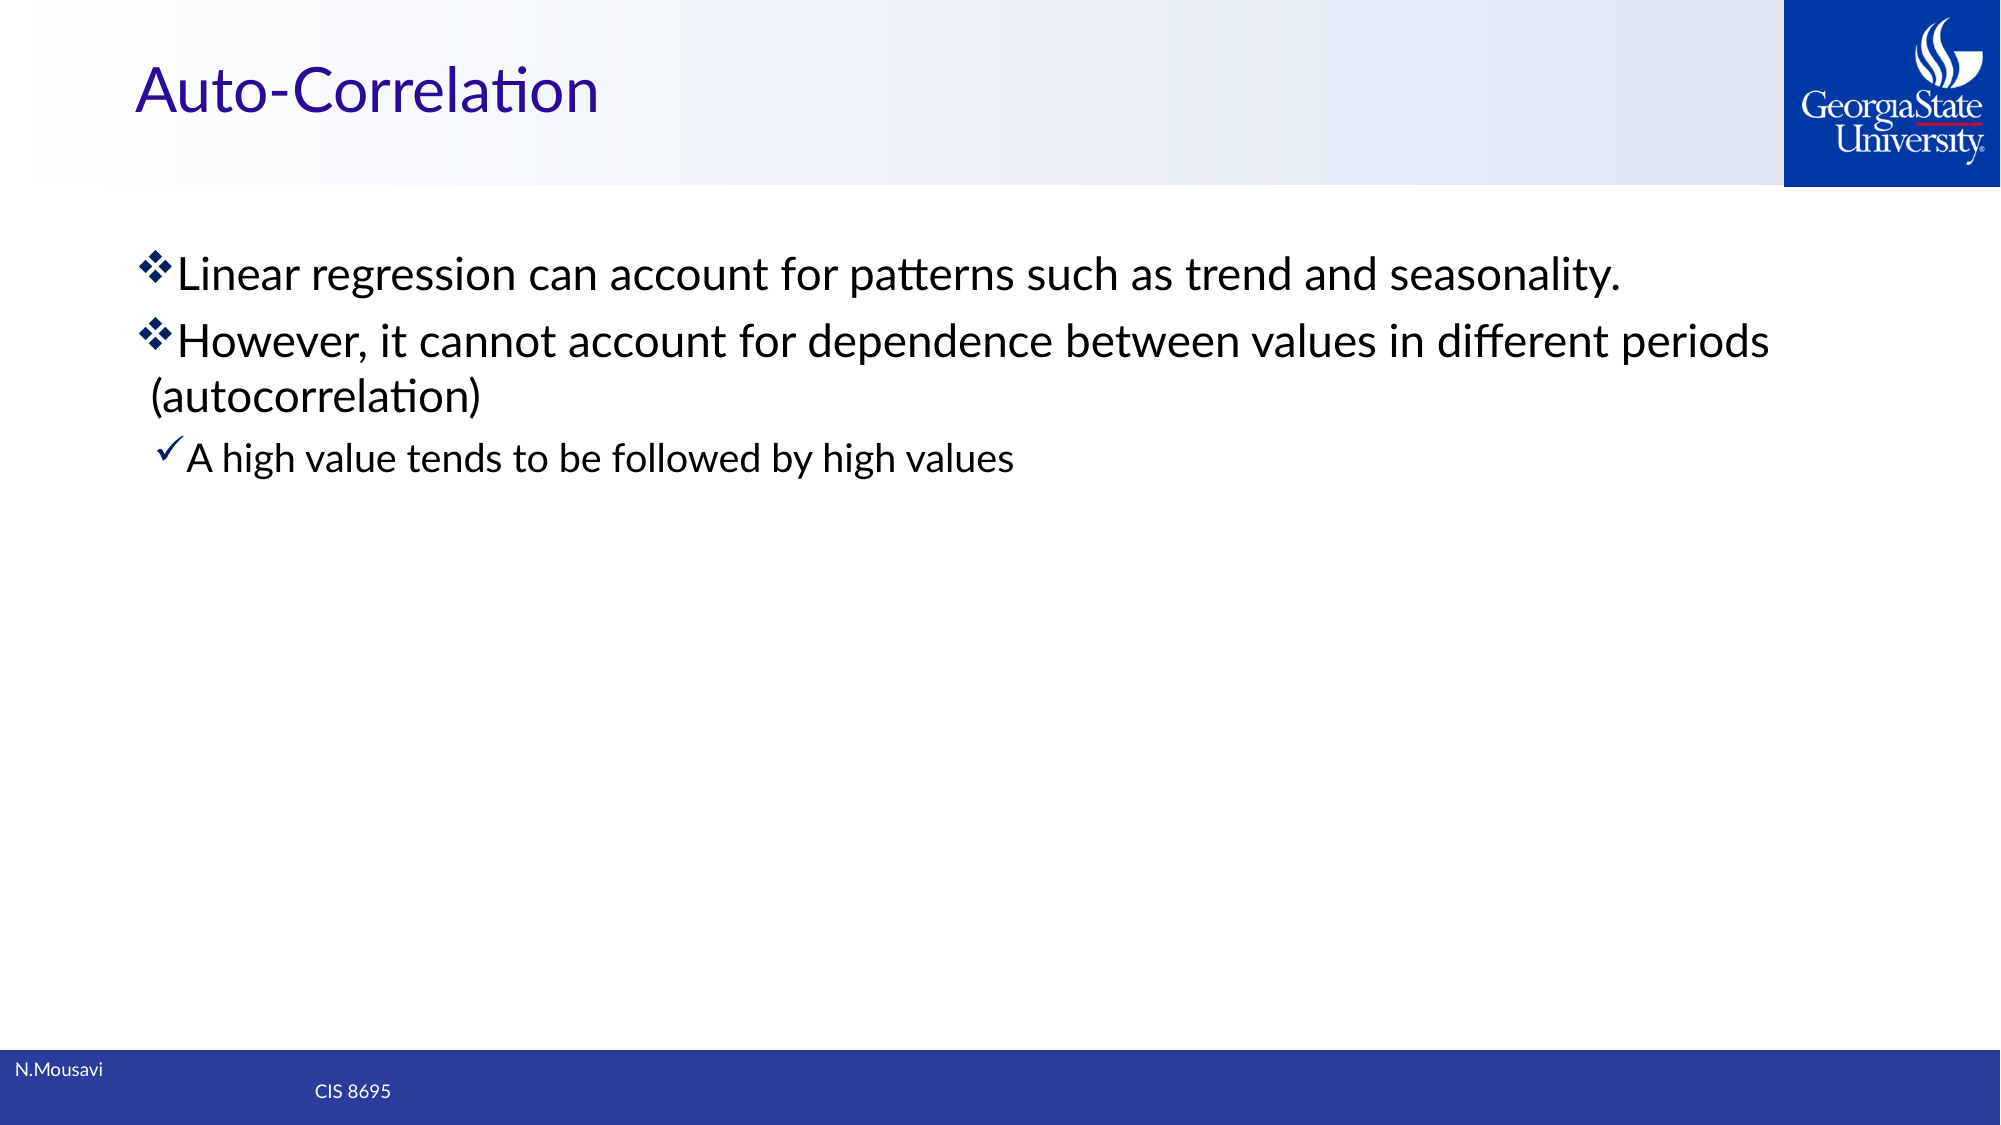

# Auto-Correlation
Linear regression can account for patterns such as trend and seasonality.
However, it cannot account for dependence between values in different periods (autocorrelation)
A high value tends to be followed by high values